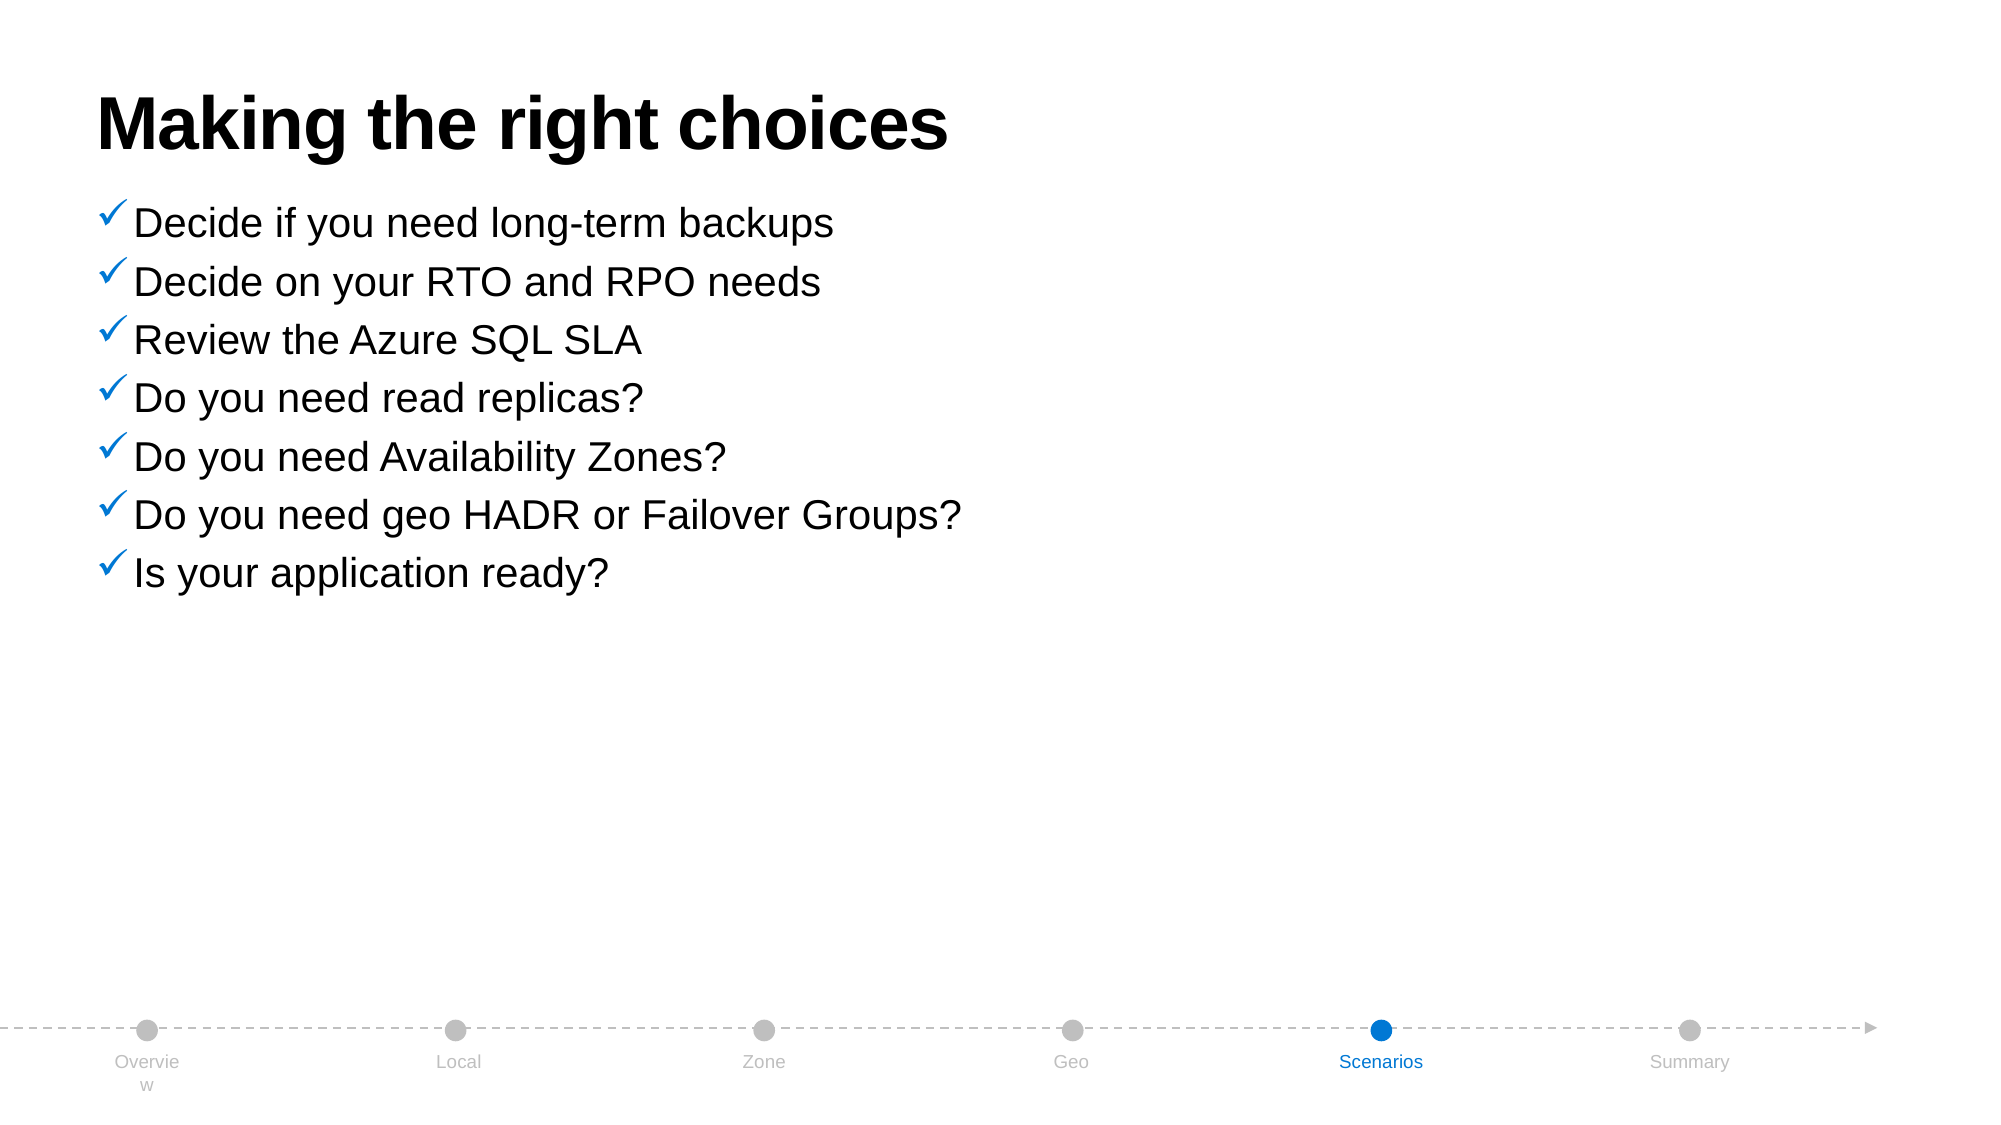

# Making the right choices
Decide if you need long-term backups
Decide on your RTO and RPO needs
Review the Azure SQL SLA
Do you need read replicas?
Do you need Availability Zones?
Do you need geo HADR or Failover Groups?
Is your application ready?

Local
Zone
Geo
Scenarios
Summary
Overview